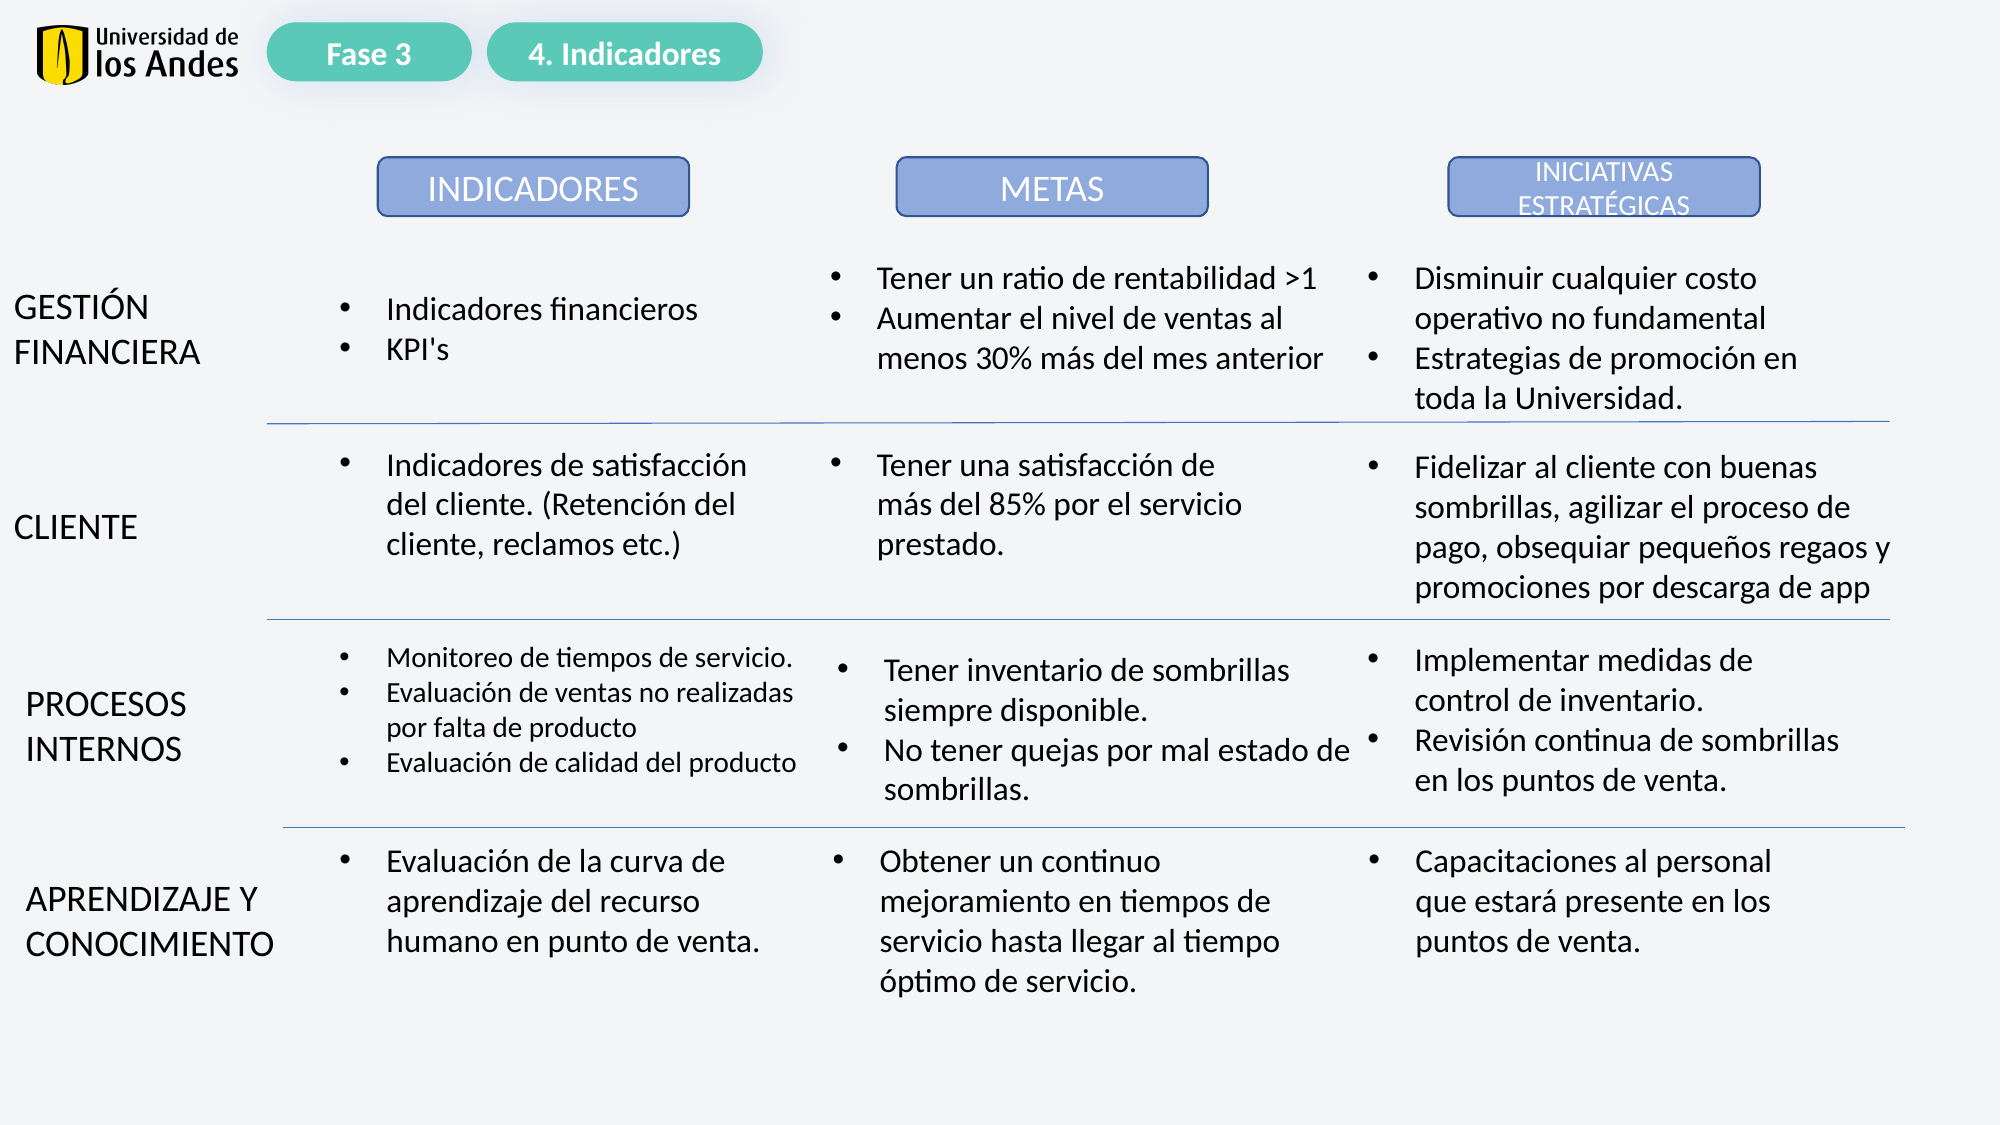

Fase 3
4. Indicadores
INICIATIVAS ESTRATÉGICAS
METAS
INDICADORES
Disminuir cualquier costo operativo no fundamental
Estrategias de promoción en toda la Universidad.
Tener un ratio de rentabilidad >1
Aumentar el nivel de ventas al menos 30% más del mes anterior
GESTIÓN FINANCIERA
Indicadores financieros
KPI's
Tener una satisfacción de más del 85% por el servicio prestado.
Indicadores de satisfacción del cliente. (Retención del cliente, reclamos etc.)
Fidelizar al cliente con buenas sombrillas, agilizar el proceso de pago, obsequiar pequeños regaos y promociones por descarga de app
CLIENTE
Implementar medidas de control de inventario.
Revisión continua de sombrillas en los puntos de venta.
Monitoreo de tiempos de servicio.
Evaluación de ventas no realizadas por falta de producto
Evaluación de calidad del producto
Tener inventario de sombrillas siempre disponible.
No tener quejas por mal estado de sombrillas.
PROCESOS INTERNOS

Capacitaciones al personal que estará presente en los puntos de venta.

Obtener un continuo mejoramiento en tiempos de servicio hasta llegar al tiempo óptimo de servicio.

Evaluación de la curva de aprendizaje del recurso humano en punto de venta.
APRENDIZAJE Y CONOCIMIENTO